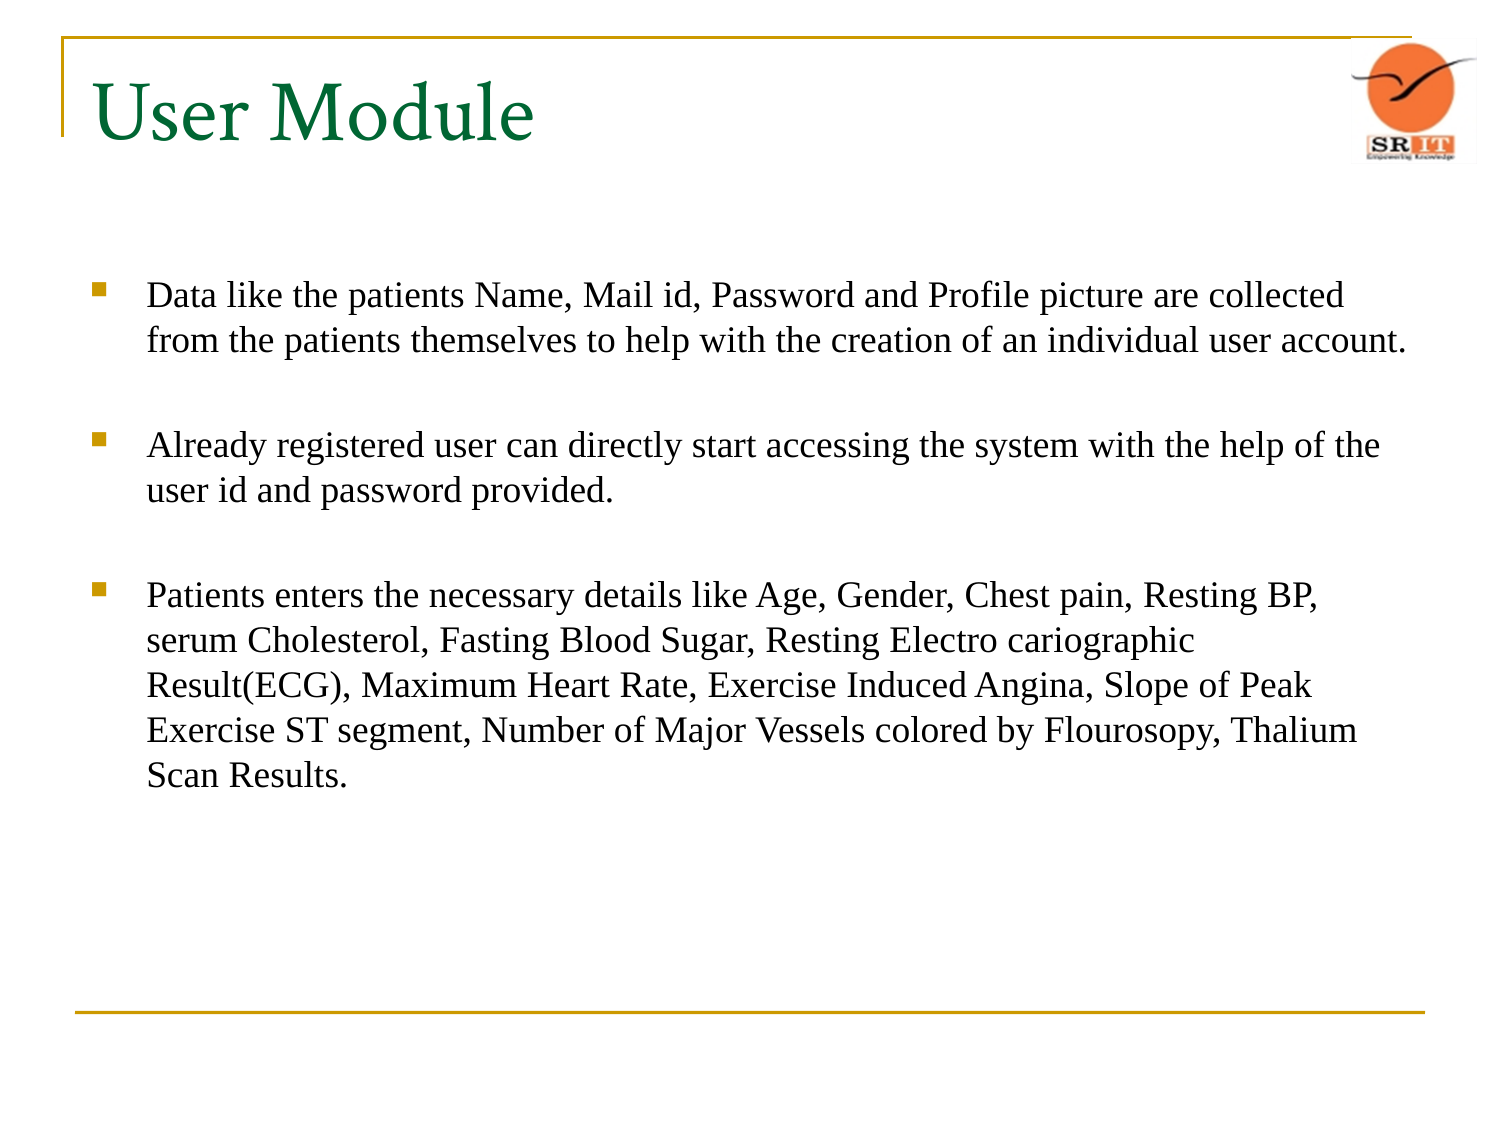

# User Module
Data like the patients Name, Mail id, Password and Profile picture are collected from the patients themselves to help with the creation of an individual user account.

Already registered user can directly start accessing the system with the help of the user id and password provided.

Patients enters the necessary details like Age, Gender, Chest pain, Resting BP, serum Cholesterol, Fasting Blood Sugar, Resting Electro cariographic Result(ECG), Maximum Heart Rate, Exercise Induced Angina, Slope of Peak Exercise ST segment, Number of Major Vessels colored by Flourosopy, Thalium Scan Results.